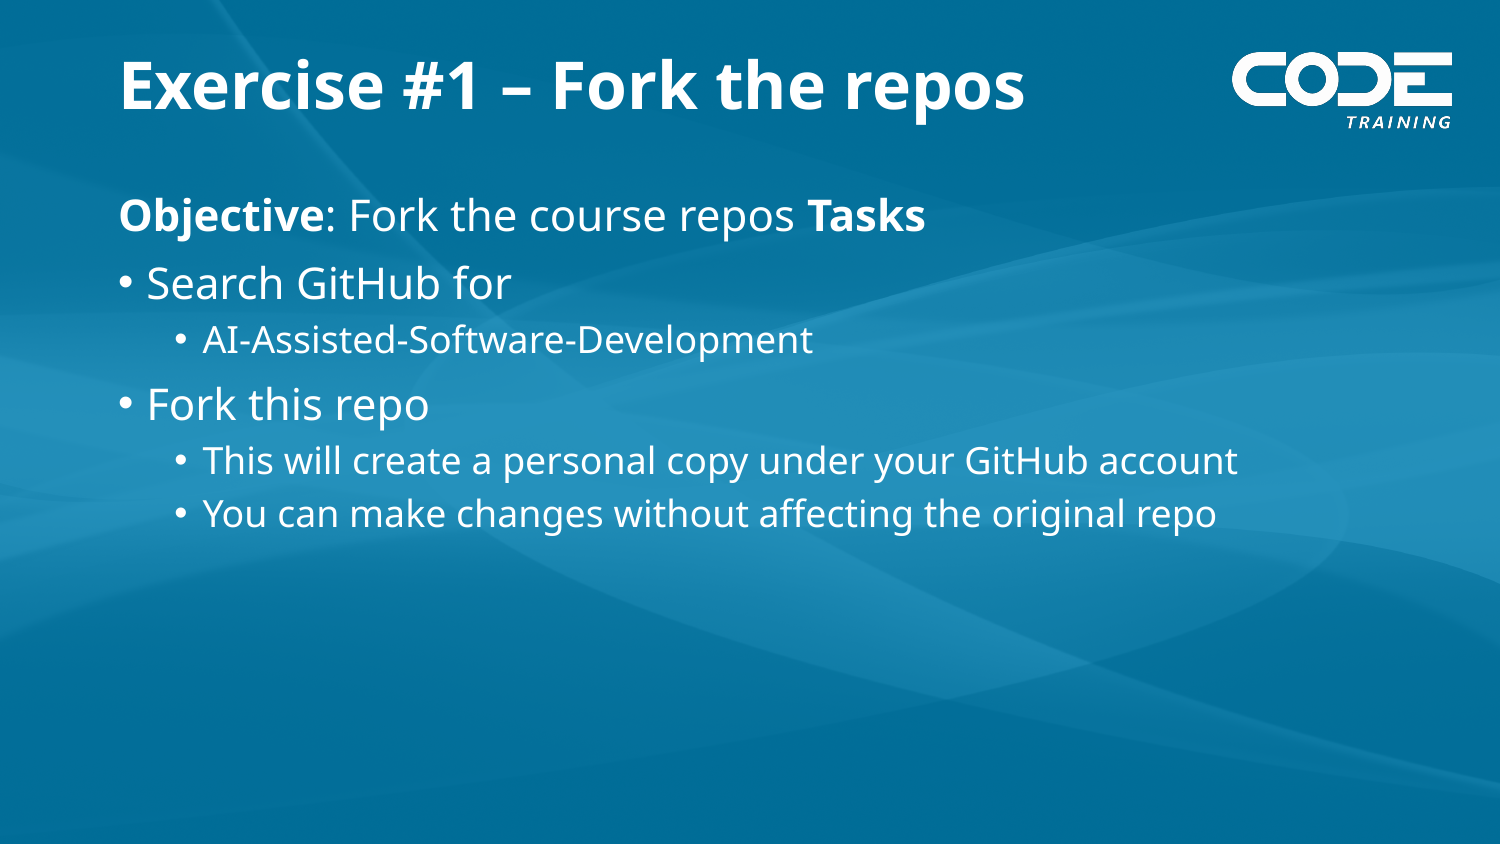

# Exercise #1 – Fork the repos
Objective: Fork the course repos Tasks
Search GitHub for
AI-Assisted-Software-Development
Fork this repo
This will create a personal copy under your GitHub account
You can make changes without affecting the original repo